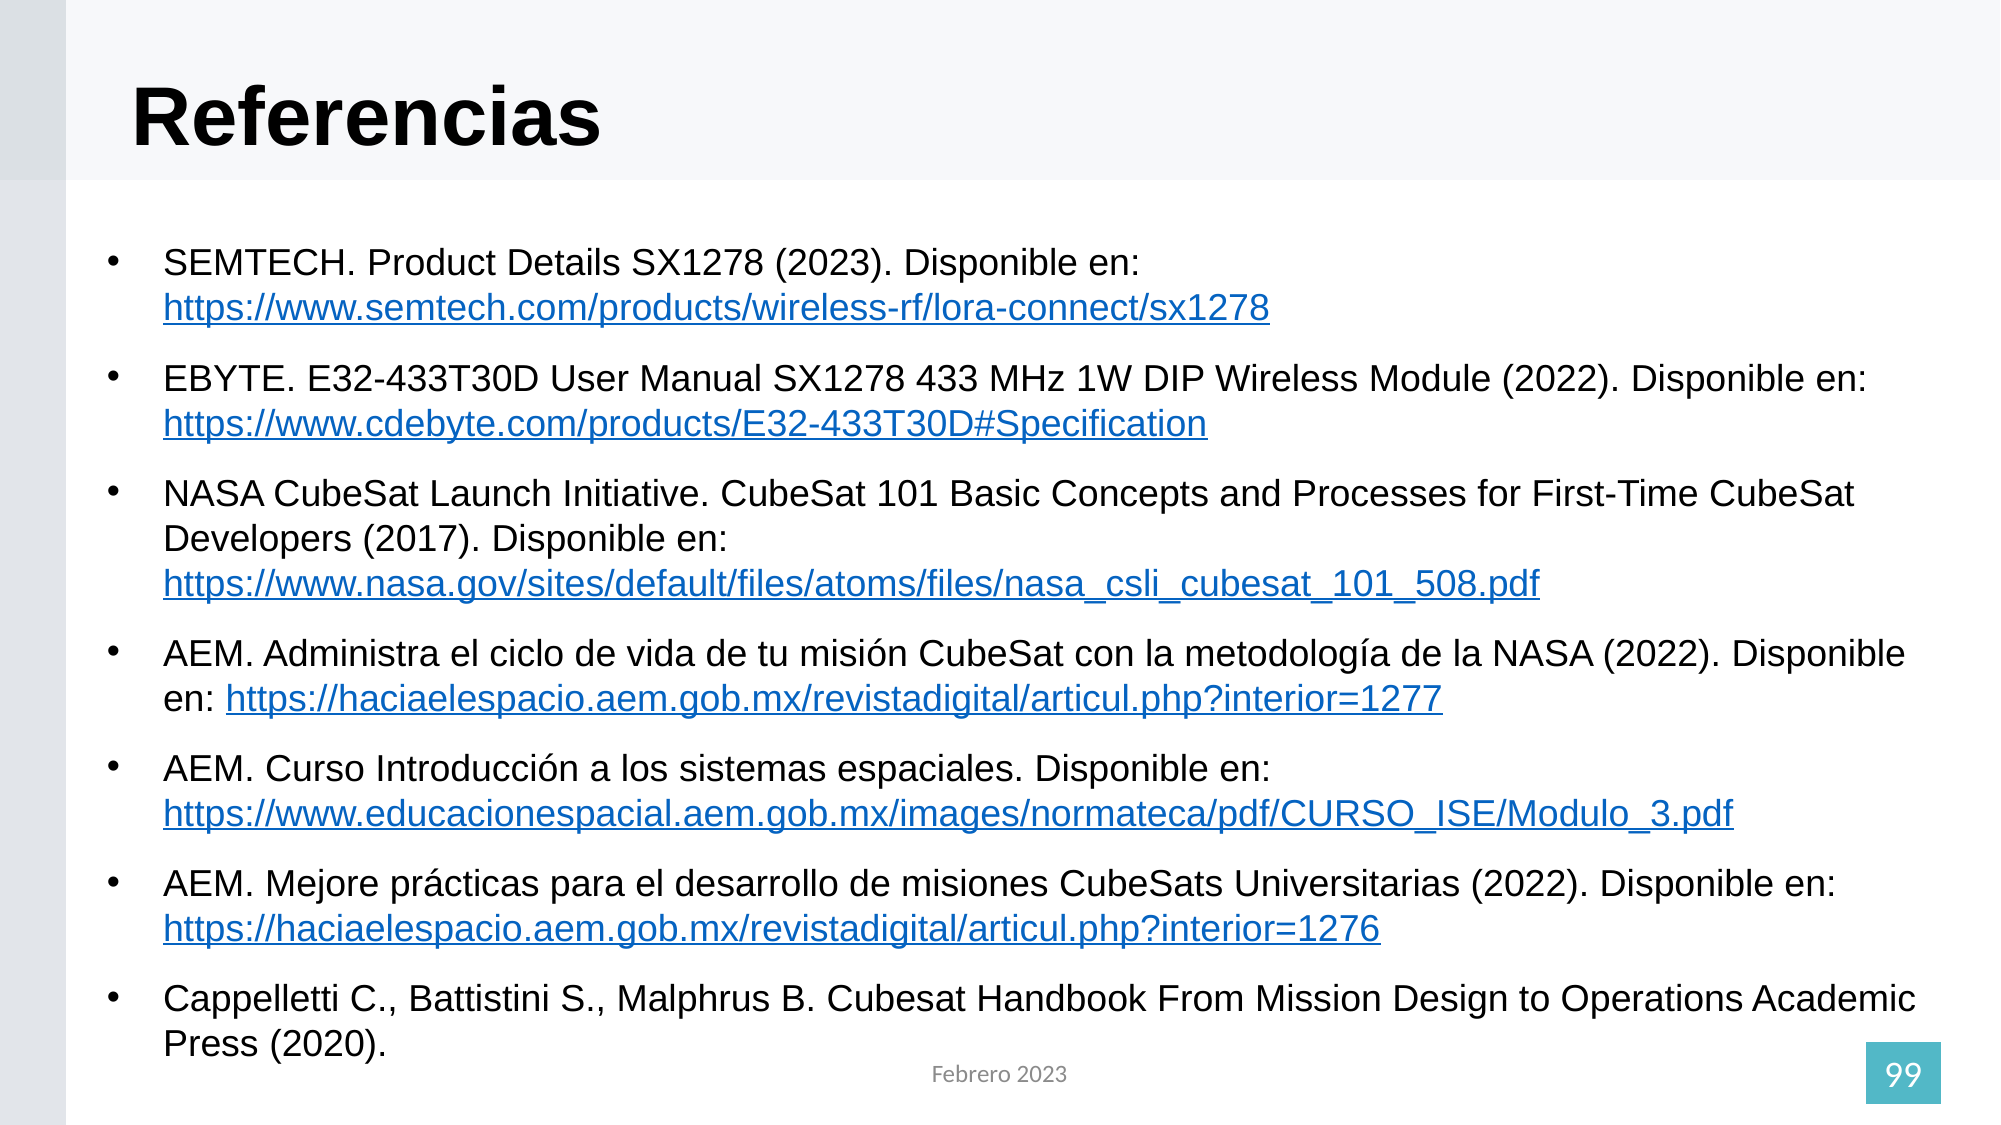

Contenido
Referencias
SEMTECH. Product Details SX1278 (2023). Disponible en:  https://www.semtech.com/products/wireless-rf/lora-connect/sx1278
EBYTE. E32-433T30D User Manual SX1278 433 MHz 1W DIP Wireless Module (2022). Disponible en: https://www.cdebyte.com/products/E32-433T30D#Specification
NASA CubeSat Launch Initiative. CubeSat 101 Basic Concepts and Processes for First-Time CubeSat Developers (2017). Disponible en: https://www.nasa.gov/sites/default/files/atoms/files/nasa_csli_cubesat_101_508.pdf
AEM. Administra el ciclo de vida de tu misión CubeSat con la metodología de la NASA (2022). Disponible en: https://haciaelespacio.aem.gob.mx/revistadigital/articul.php?interior=1277
AEM. Curso Introducción a los sistemas espaciales. Disponible en: https://www.educacionespacial.aem.gob.mx/images/normateca/pdf/CURSO_ISE/Modulo_3.pdf
AEM. Mejore prácticas para el desarrollo de misiones CubeSats Universitarias (2022). Disponible en: https://haciaelespacio.aem.gob.mx/revistadigital/articul.php?interior=1276
Cappelletti C., Battistini S., Malphrus B. Cubesat Handbook From Mission Design to Operations Academic Press (2020).
99
Febrero 2023